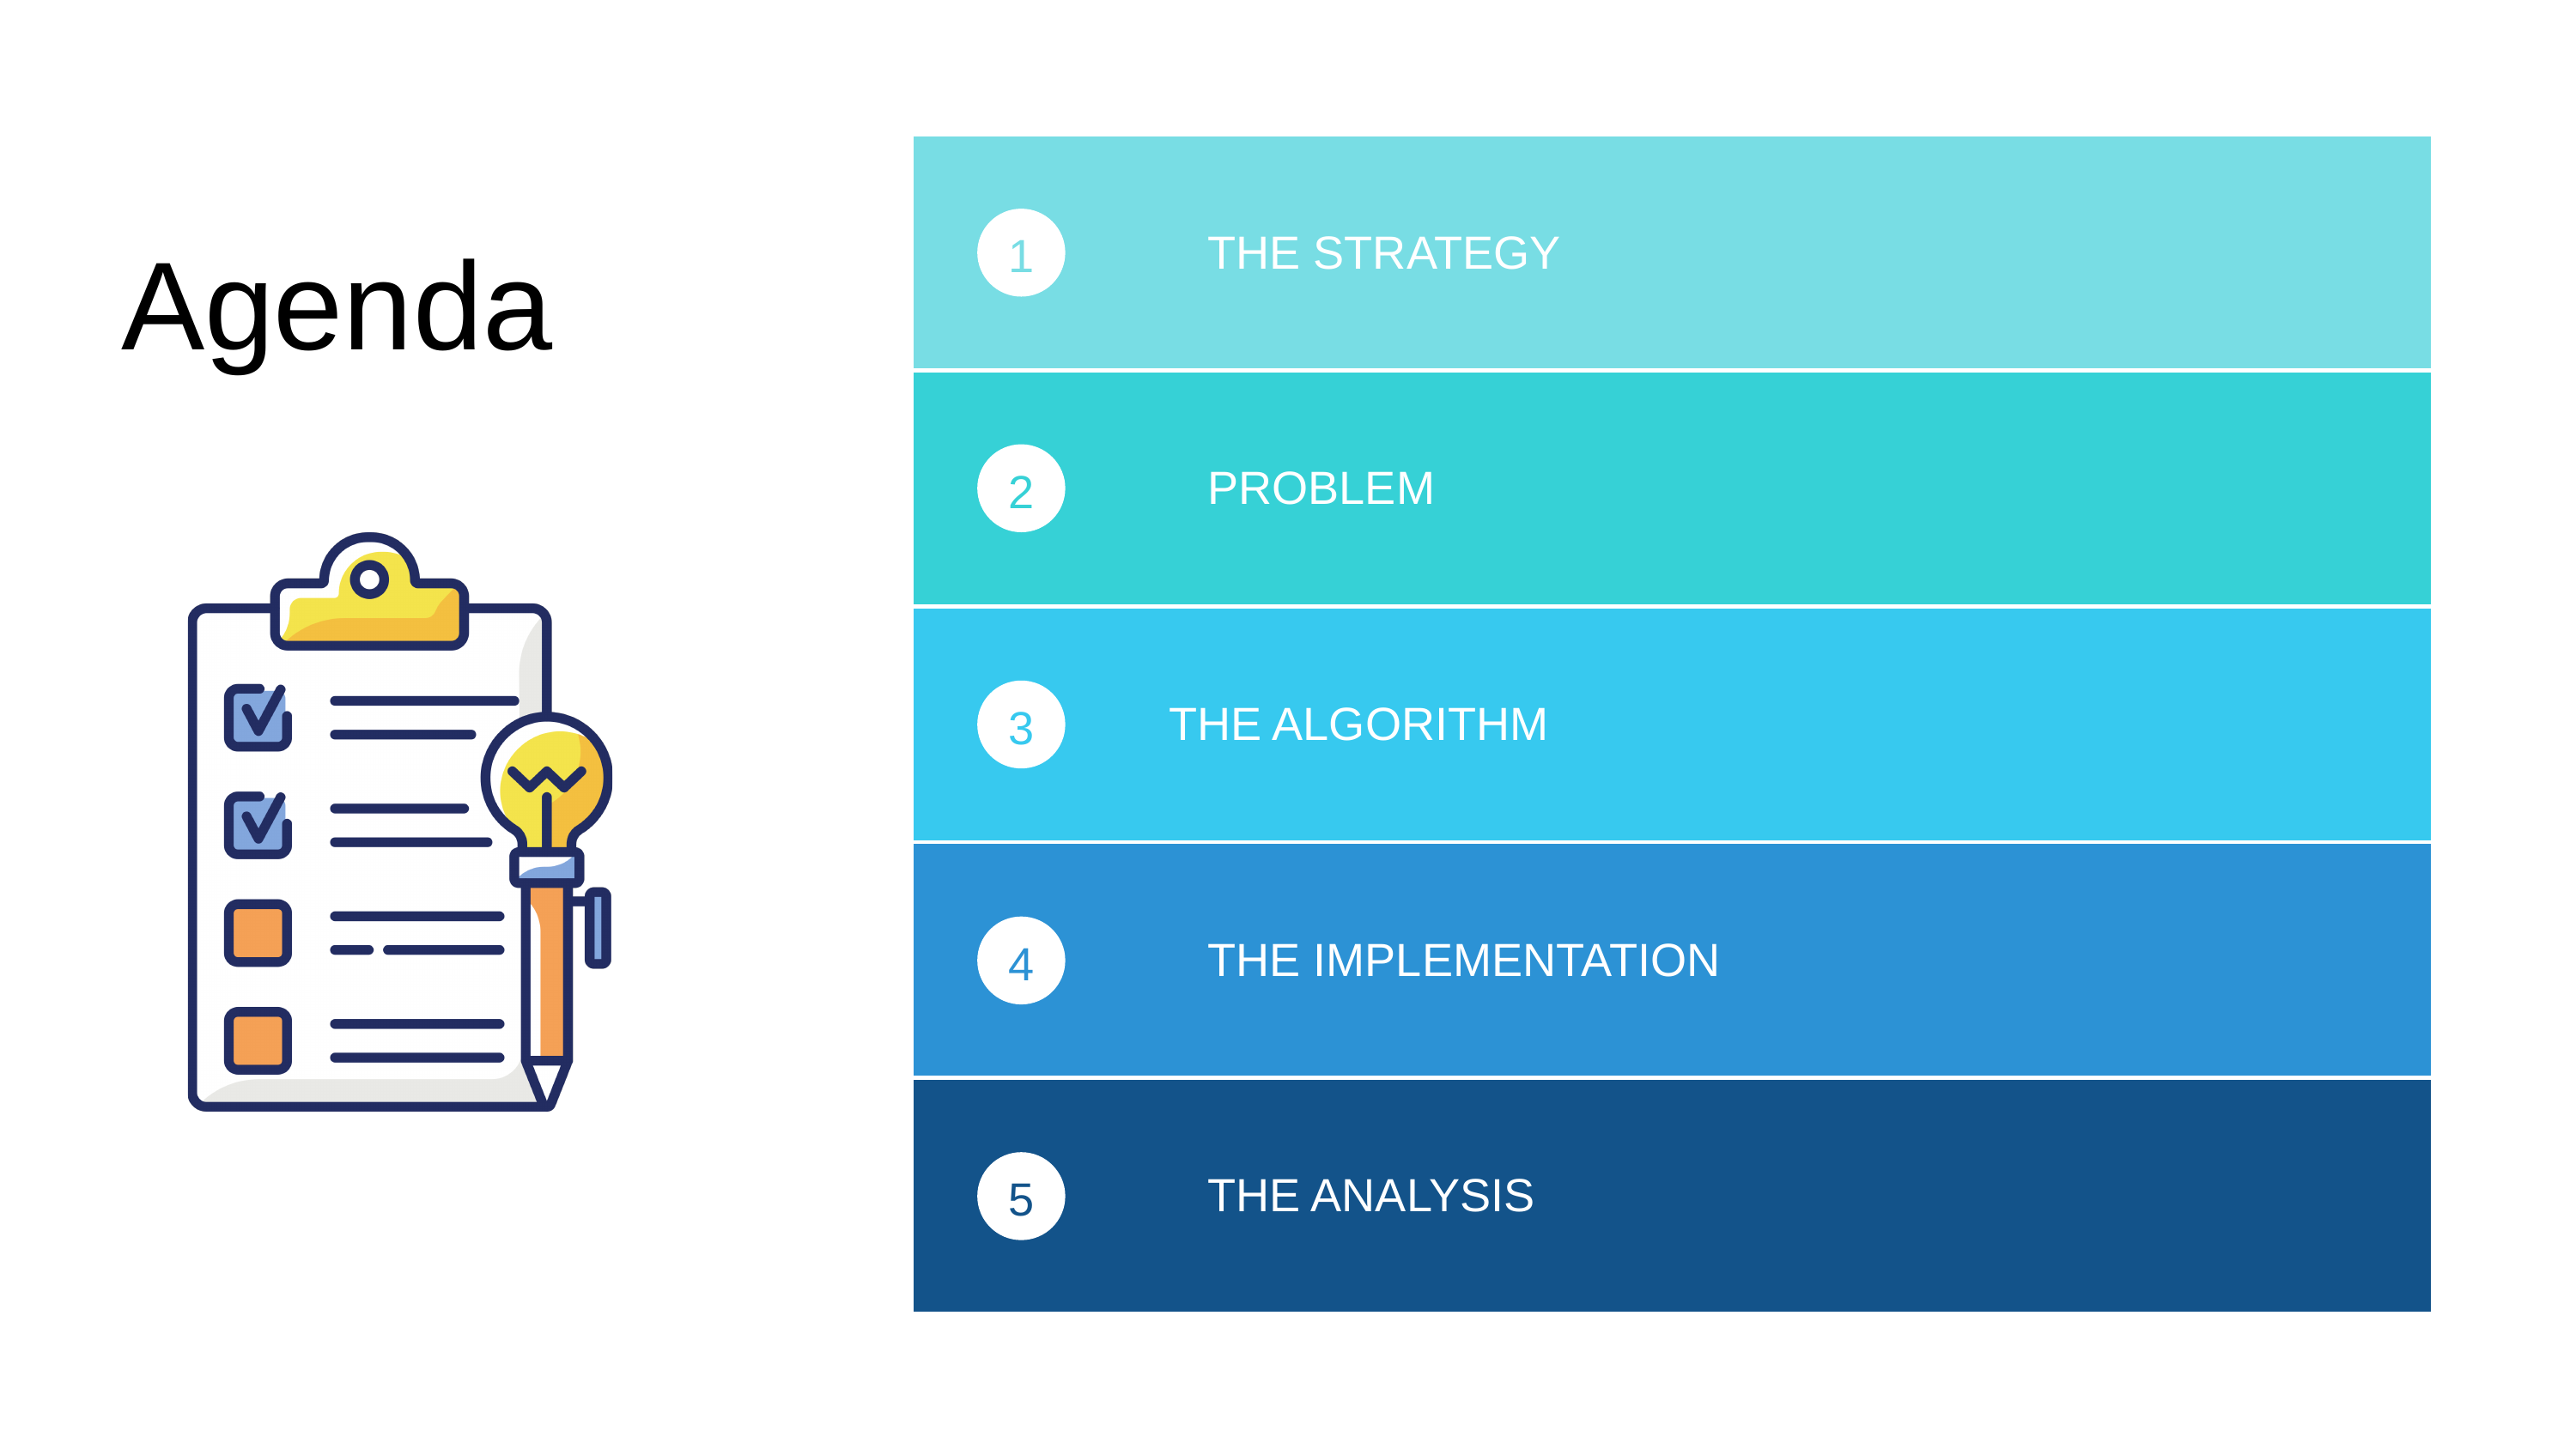

THE STRATEGY

1
Agenda

                    PROBLEM

2

                 THE ALGORITHM

3

                    THE IMPLEMENTATION

4

                    THE ANALYSIS

5